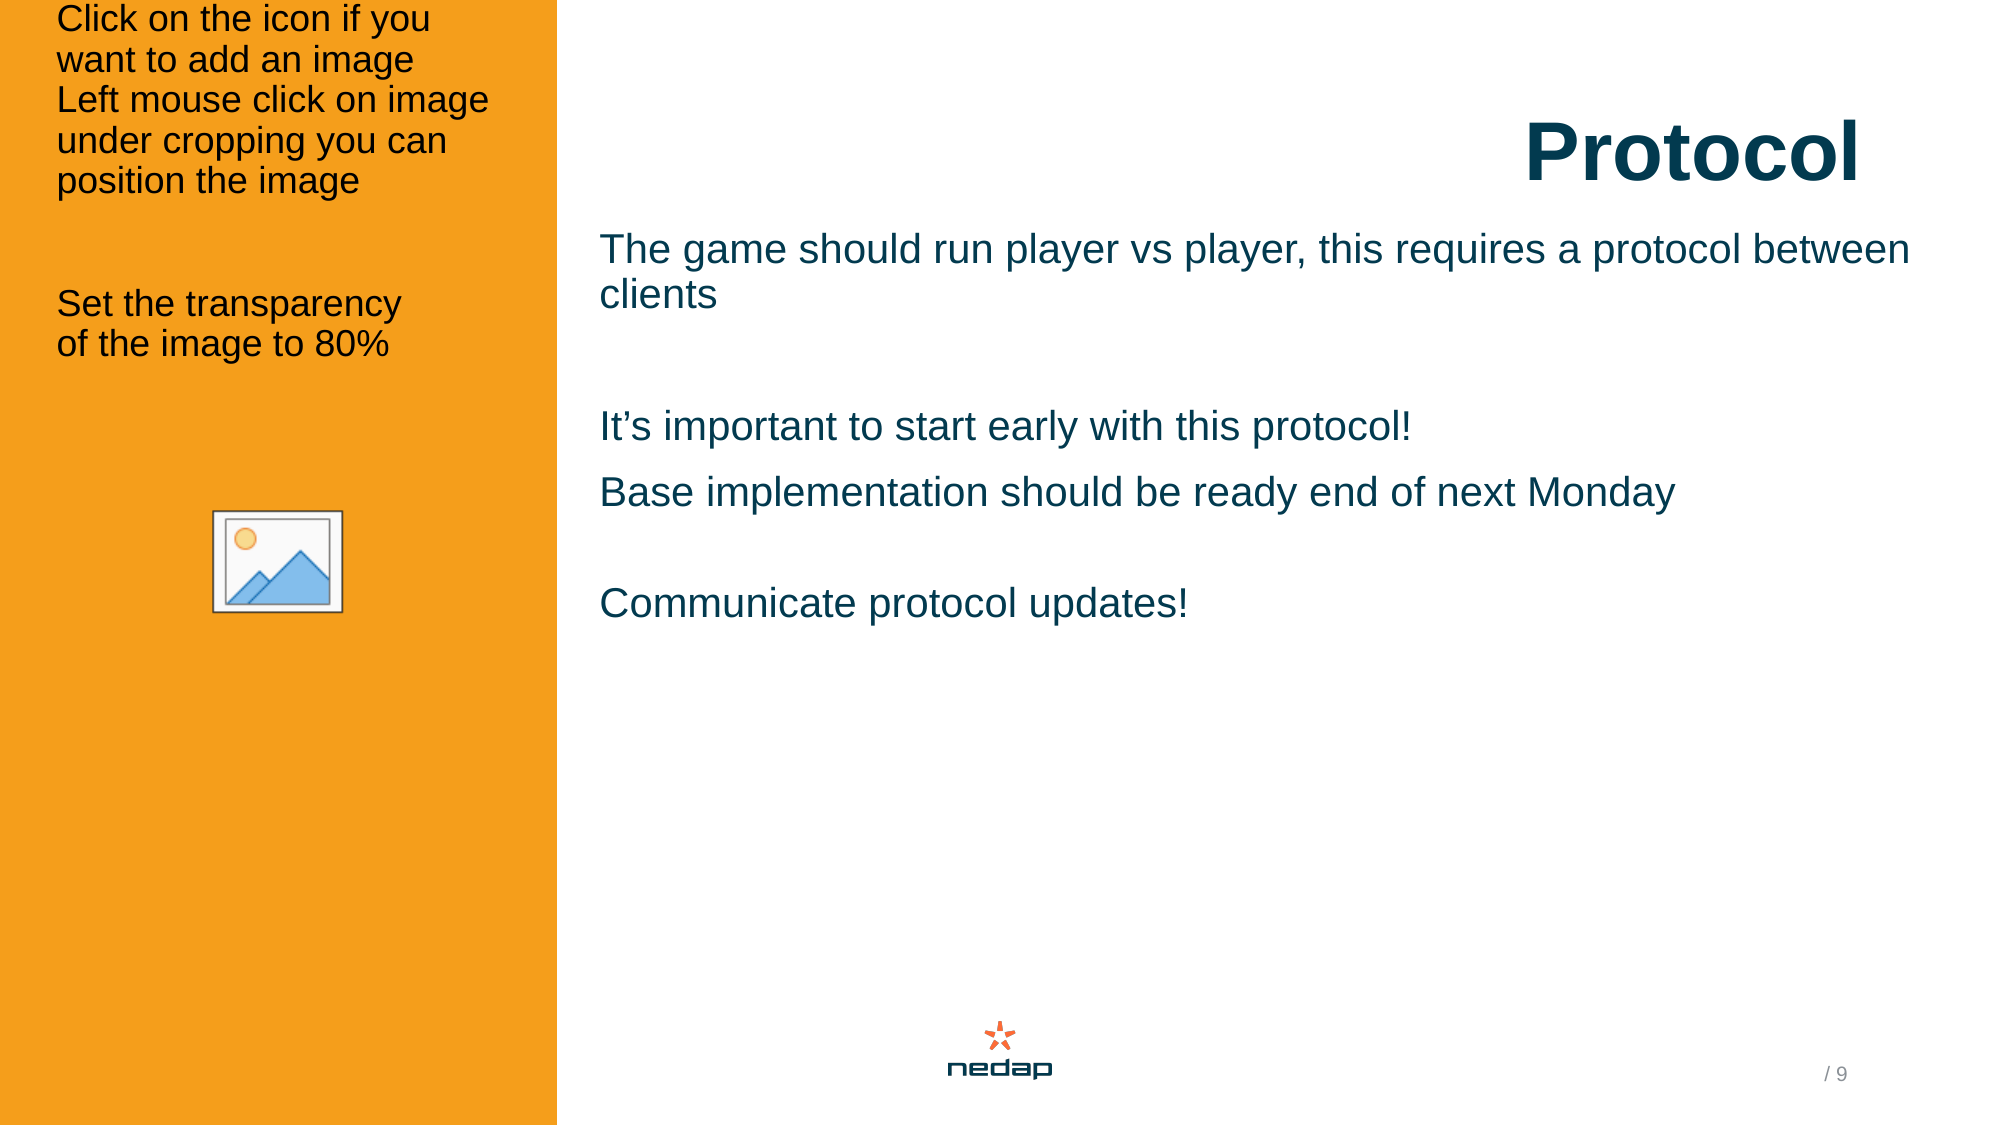

Protocol
The game should run player vs player, this requires a protocol between clients

It’s important to start early with this protocol!
Base implementation should be ready end of next Monday
Communicate protocol updates!

 / 9